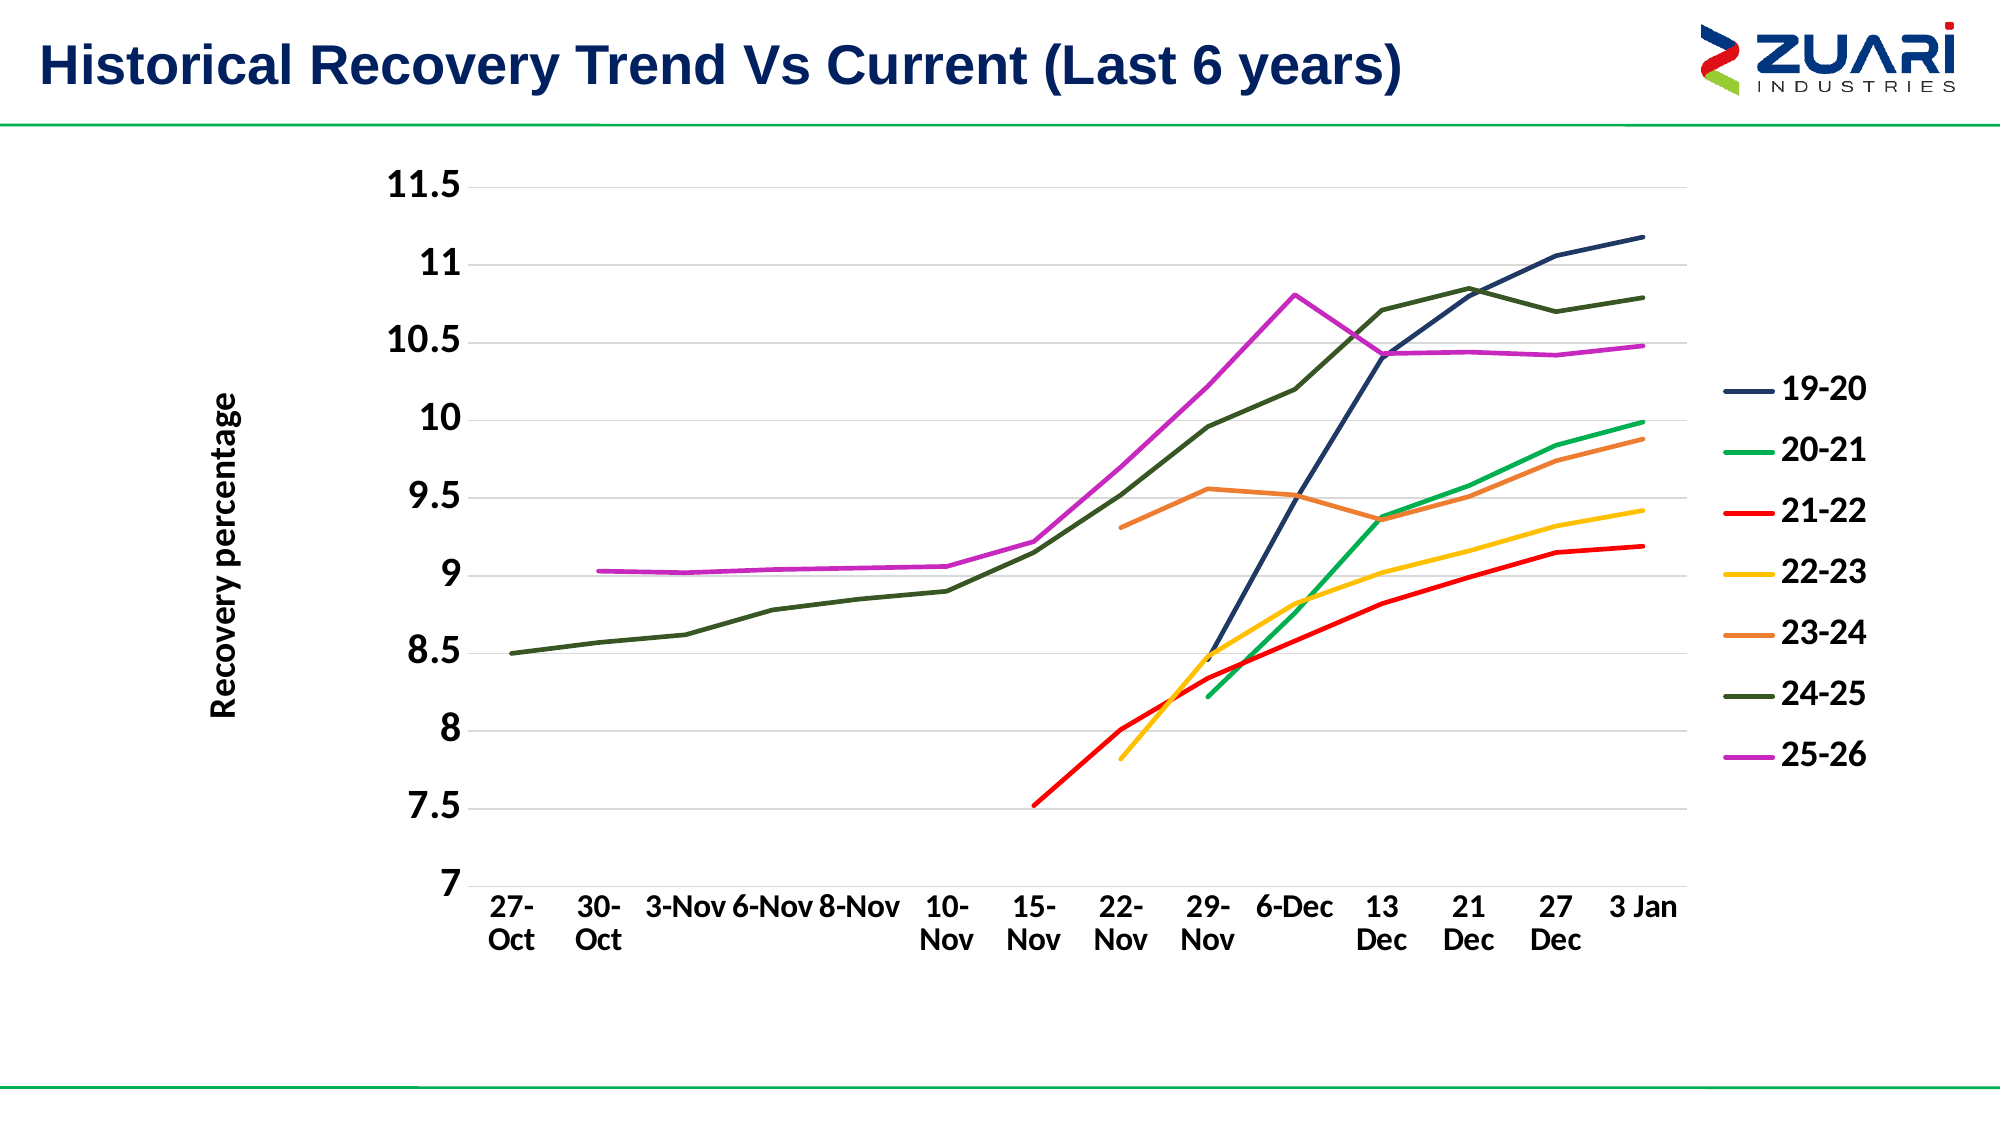

# Historical Recovery Trend Vs Current (Last 6 years)

### Chart: Recovery percentage

| Category | 19-20 | 20-21 | 21-22 | 22-23 | 23-24 | 24-25 | 25-26 |
|---|---|---|---|---|---|---|---|
| 27-Oct | None | None | None | None | None | 8.5 | None |
| 30-Oct | None | None | None | None | None | 8.57 | 9.03 |
| 3-Nov | None | None | None | None | None | 8.62 | 9.02 |
| 6-Nov | None | None | None | None | None | 8.78 | 9.04 |
| 8-Nov | None | None | None | None | None | 8.85 | 9.05 |
| 10-Nov | None | None | None | None | None | 8.9 | 9.06 |
| 15-Nov | None | None | 7.52 | None | None | 9.15 | 9.22 |
| 22-Nov | None | None | 8.01 | 7.82 | 9.31 | 9.52 | 9.7 |
| 29-Nov | 8.46 | 8.22 | 8.34 | 8.48 | 9.56 | 9.96 | 10.22 |
| 6-Dec | 9.48 | 8.76 | 8.58 | 8.82 | 9.52 | 10.2 | 10.81 |
| 13 Dec | 10.4 | 9.38 | 8.82 | 9.02 | 9.36 | 10.71 | 10.43 |
| 21 Dec | 10.8 | 9.58 | 8.99 | 9.16 | 9.51 | 10.85 | 10.44 |
| 27 Dec | 11.06 | 9.84 | 9.15 | 9.32 | 9.74 | 10.7 | 10.42 |
| 3 Jan | 11.18 | 9.99 | 9.19 | 9.42 | 9.88 | 10.79 | 10.48 |
12